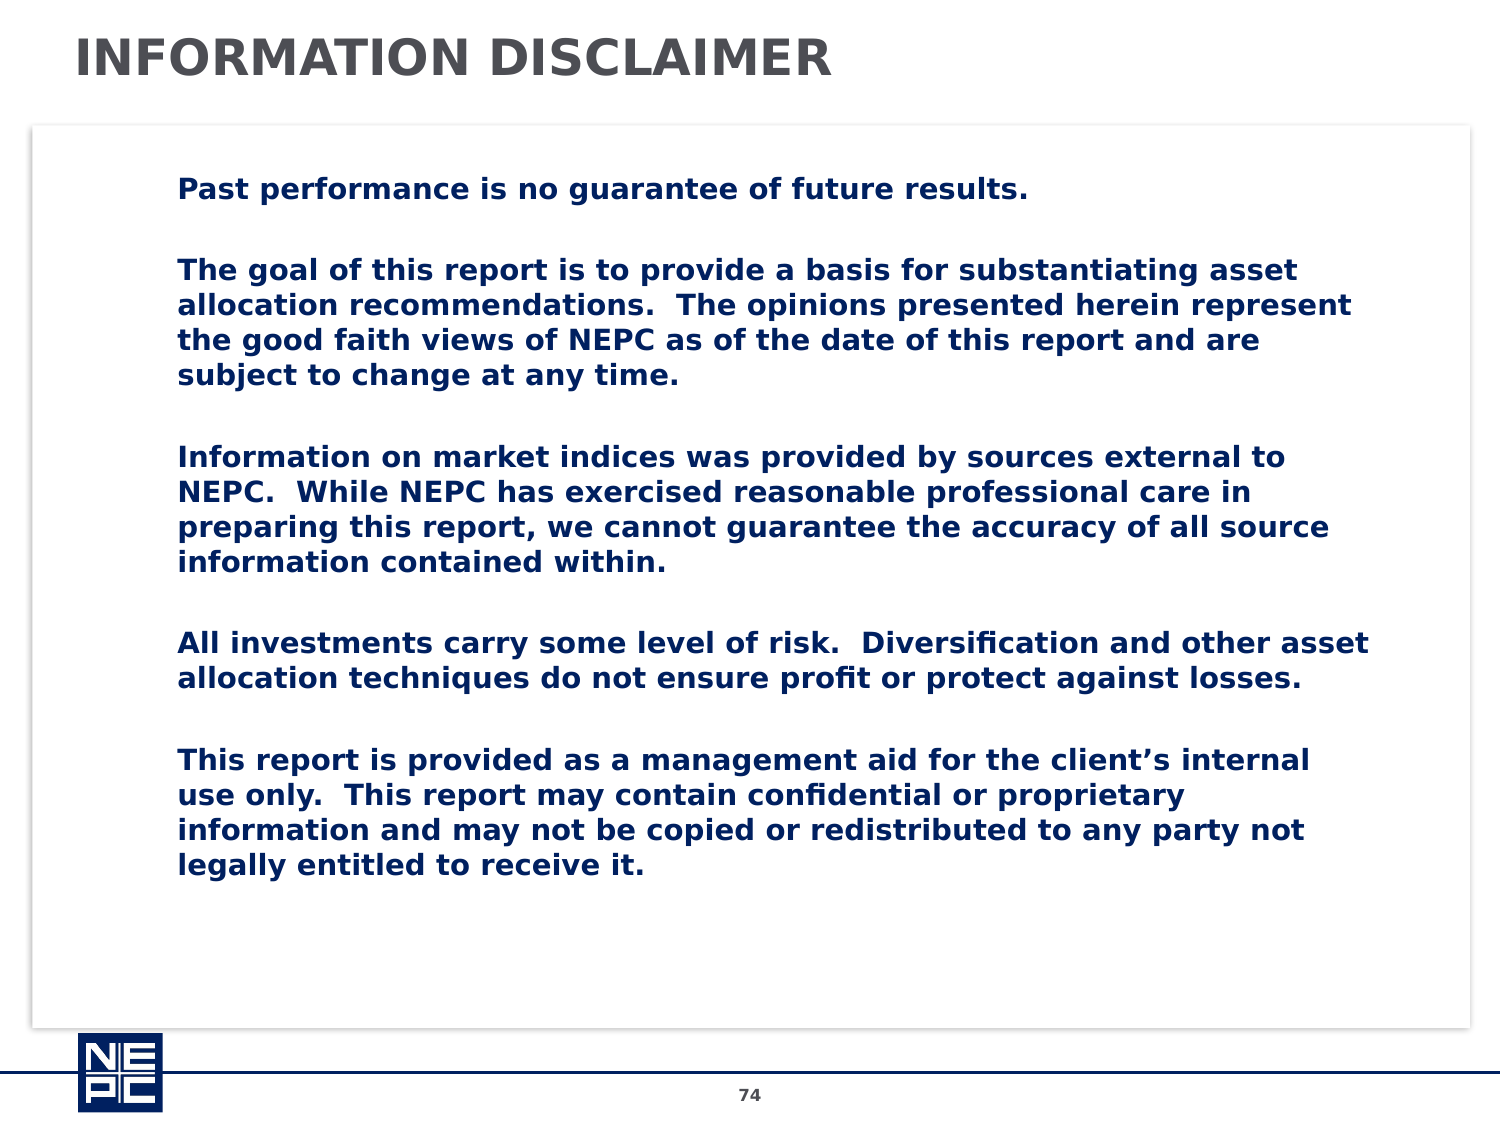

# Information Disclaimer
Past performance is no guarantee of future results.

The goal of this report is to provide a basis for substantiating asset allocation recommendations.  The opinions presented herein represent the good faith views of NEPC as of the date of this report and are subject to change at any time.

Information on market indices was provided by sources external to NEPC.  While NEPC has exercised reasonable professional care in preparing this report, we cannot guarantee the accuracy of all source information contained within.

All investments carry some level of risk.  Diversification and other asset allocation techniques do not ensure profit or protect against losses.

This report is provided as a management aid for the client’s internal use only.  This report may contain confidential or proprietary information and may not be copied or redistributed to any party not legally entitled to receive it.

74